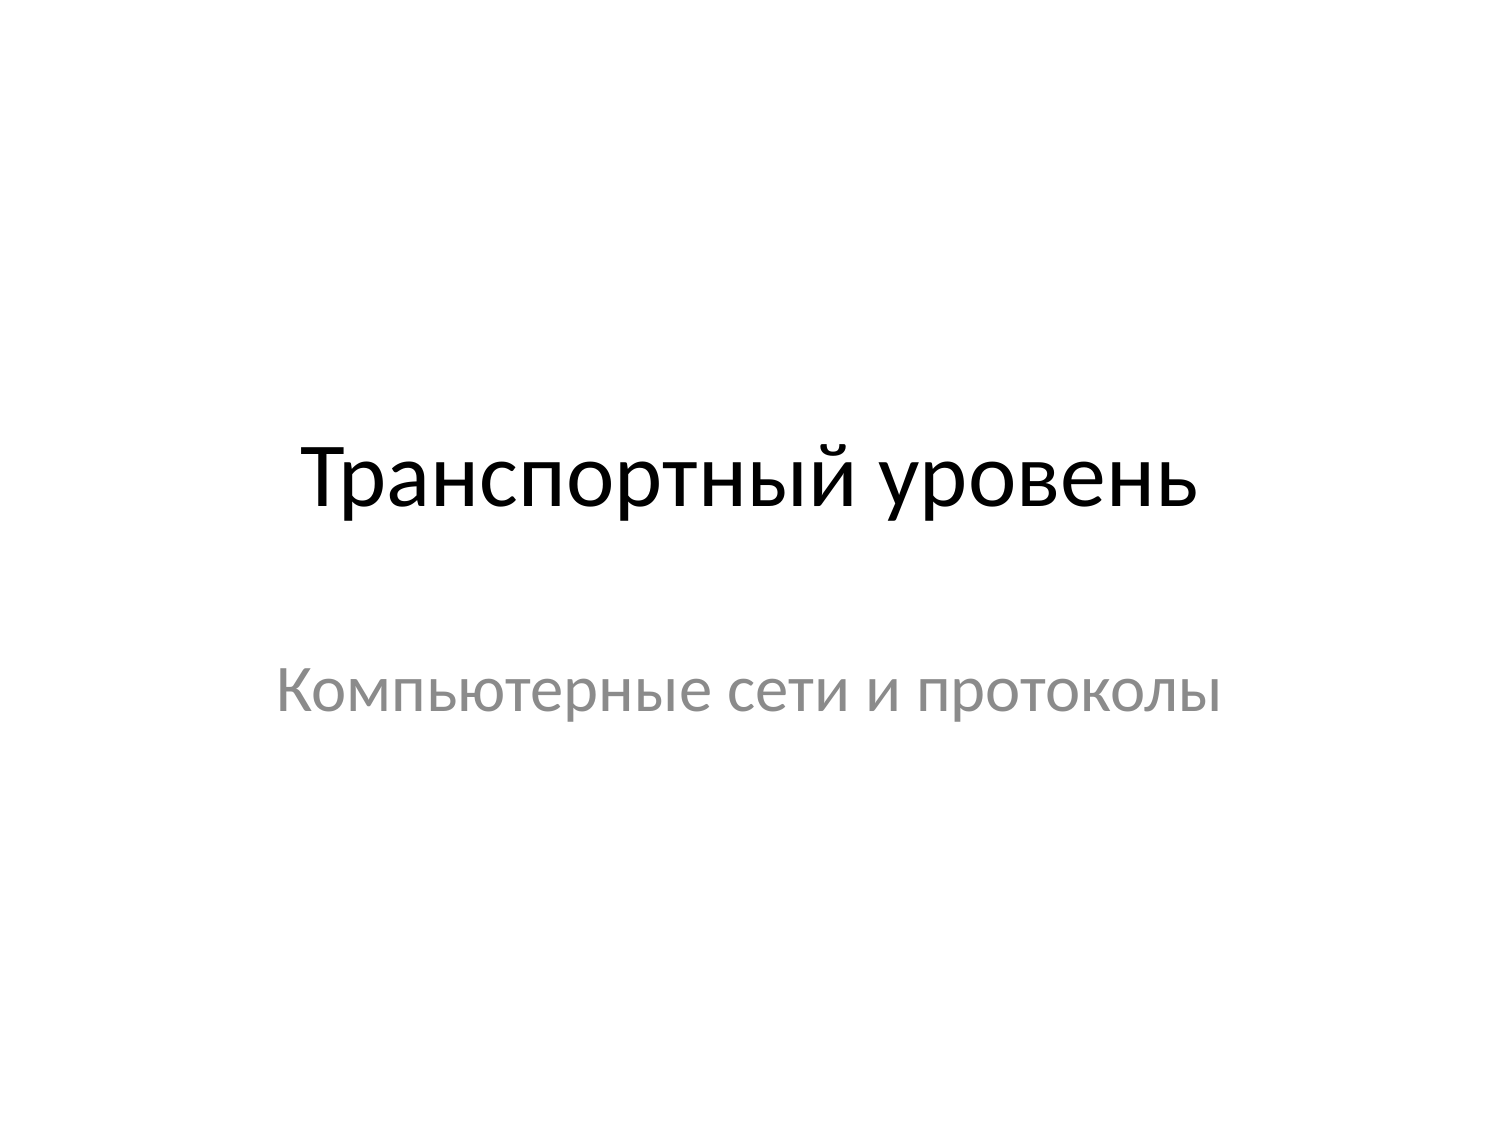

# Транспортный уровень
Компьютерные сети и протоколы